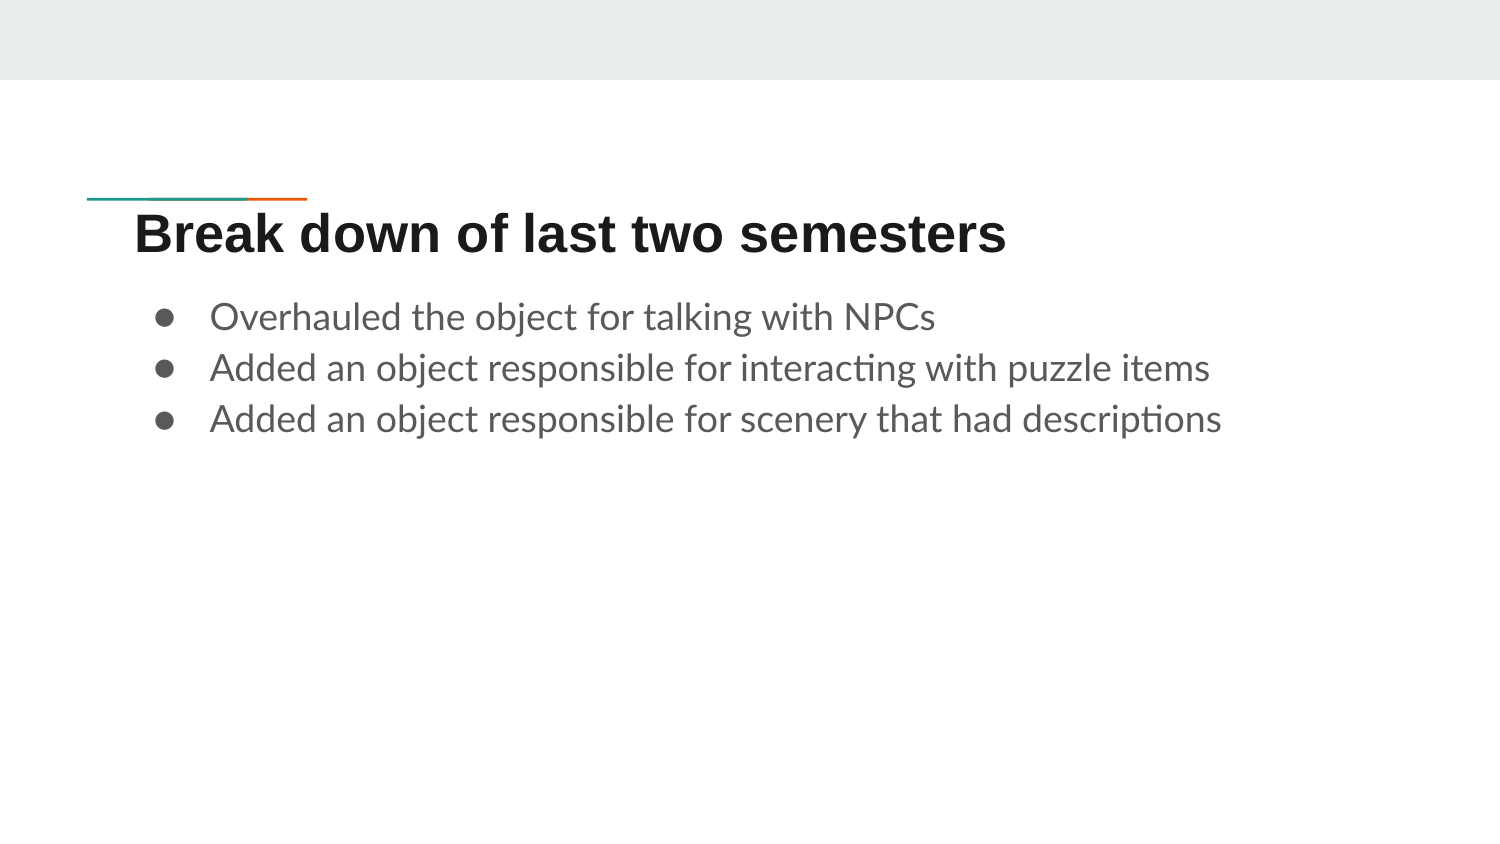

# Break down of last two semesters
Overhauled the object for talking with NPCs
Added an object responsible for interacting with puzzle items
Added an object responsible for scenery that had descriptions